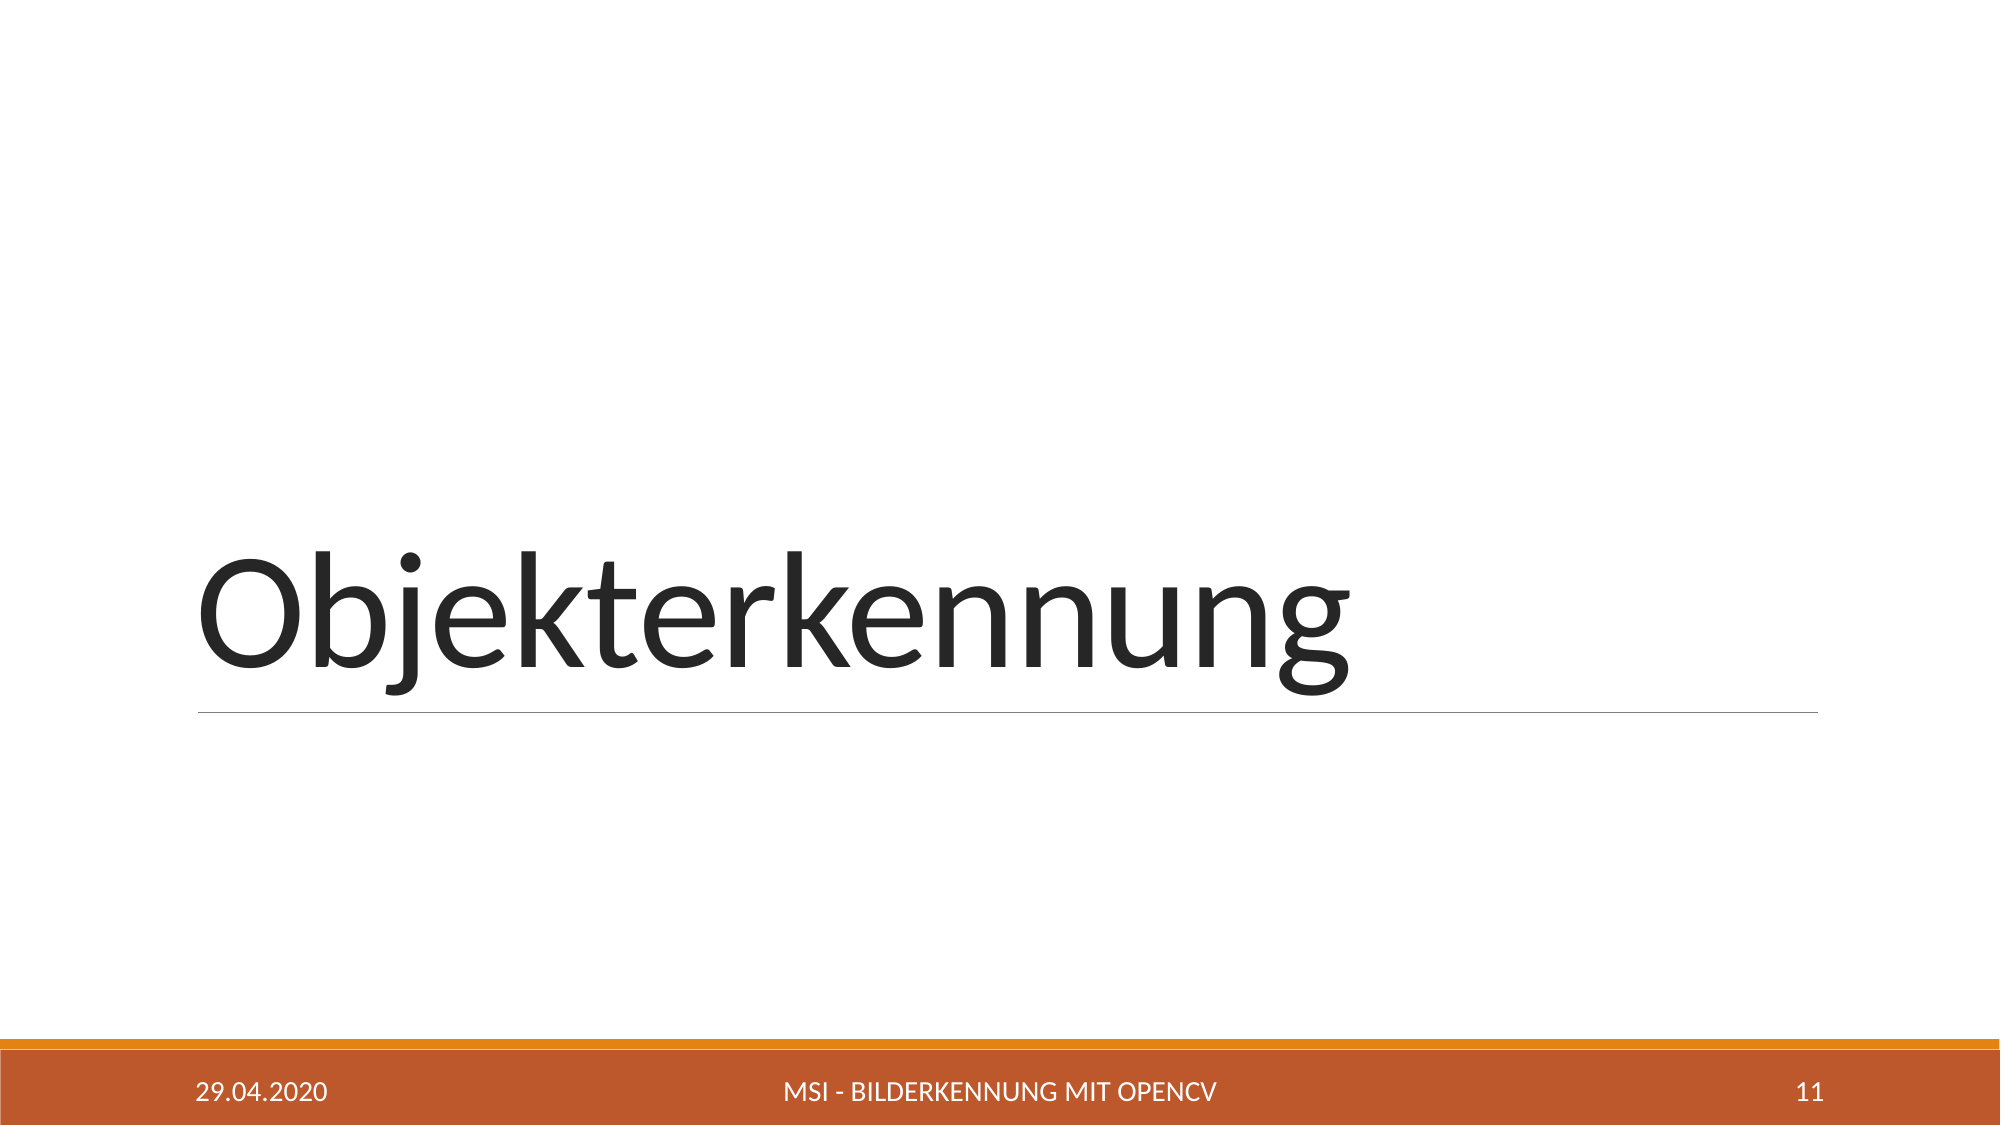

# Objekterkennung

29.04.2020
MSI - Bilderkennung mit OpenCV
11